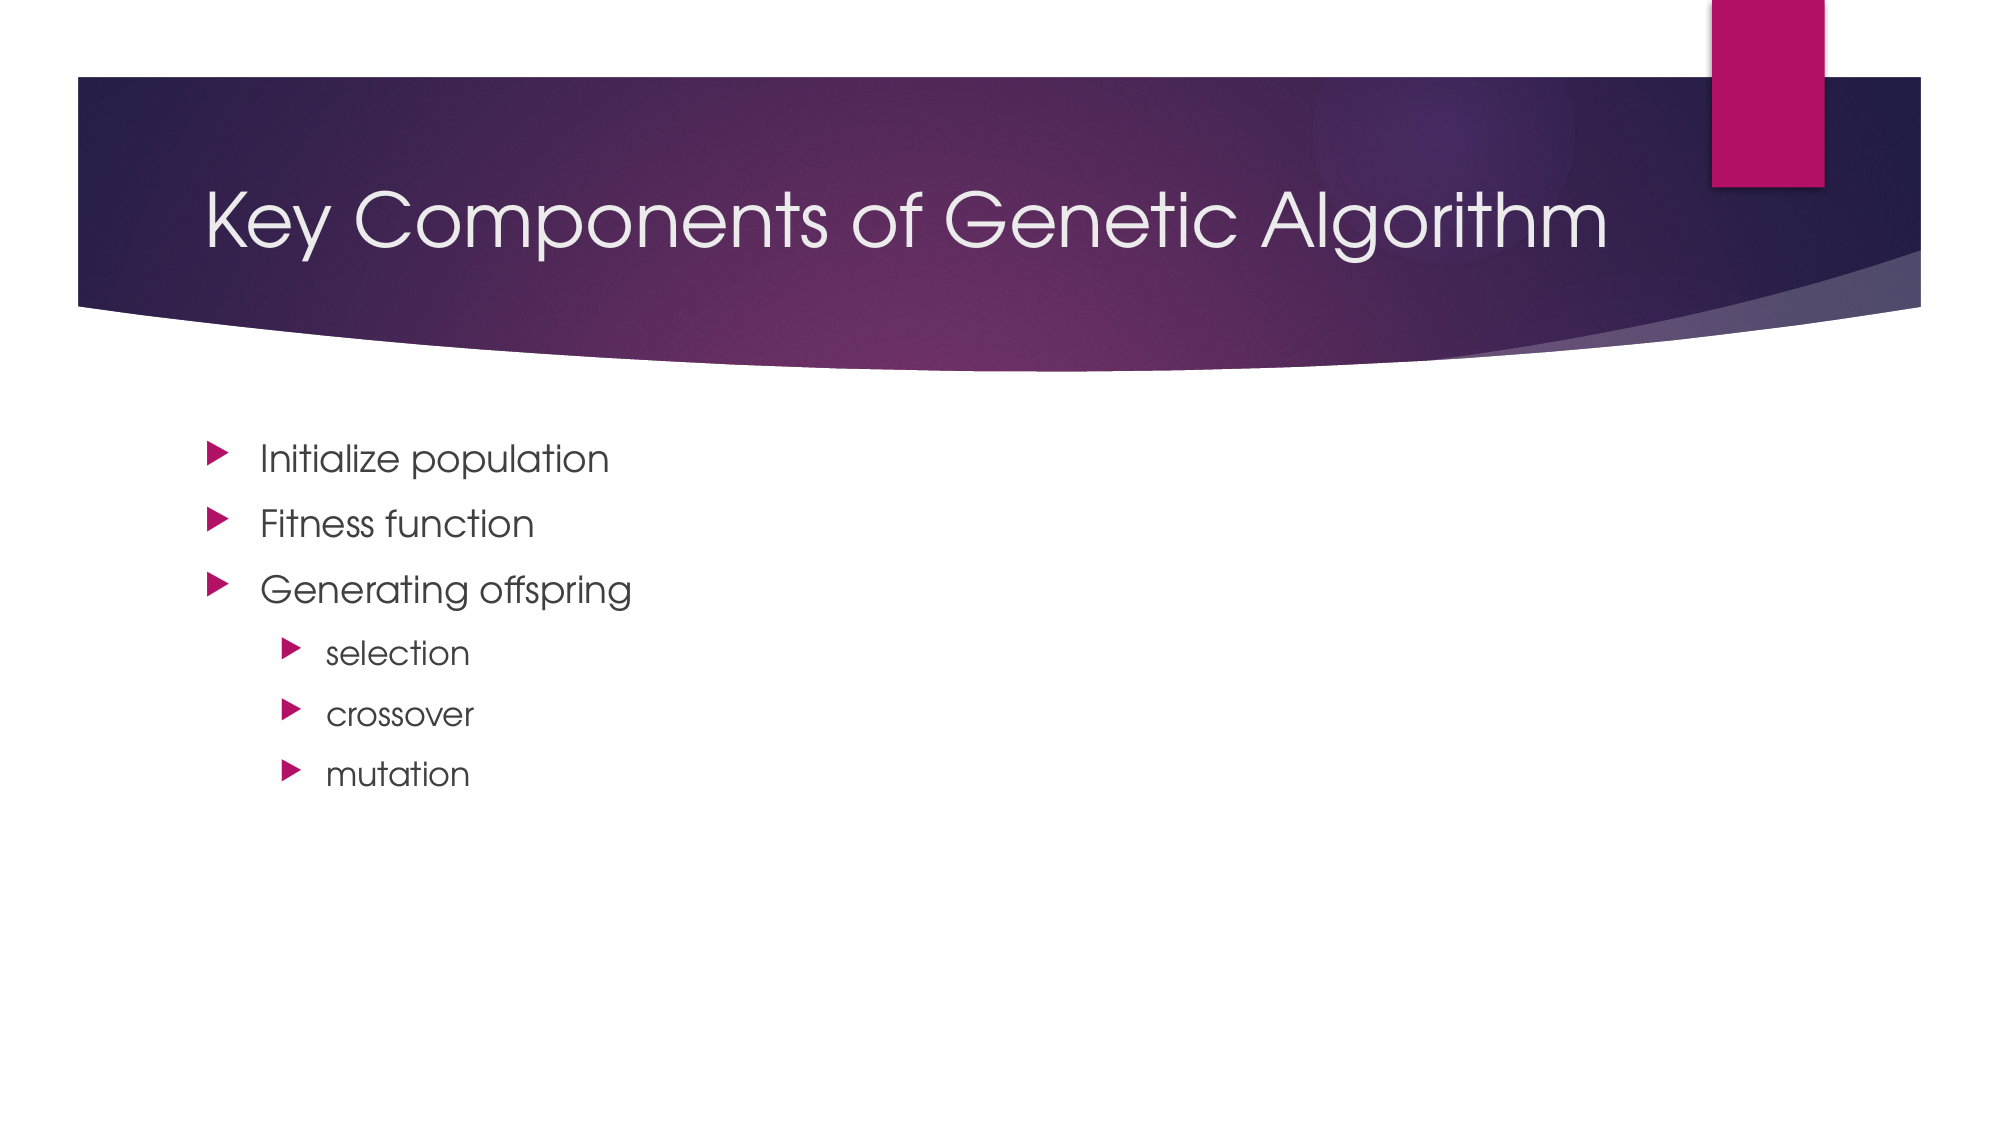

# Key Components of Genetic Algorithm
Initialize population
Fitness function
Generating offspring
selection
crossover
mutation